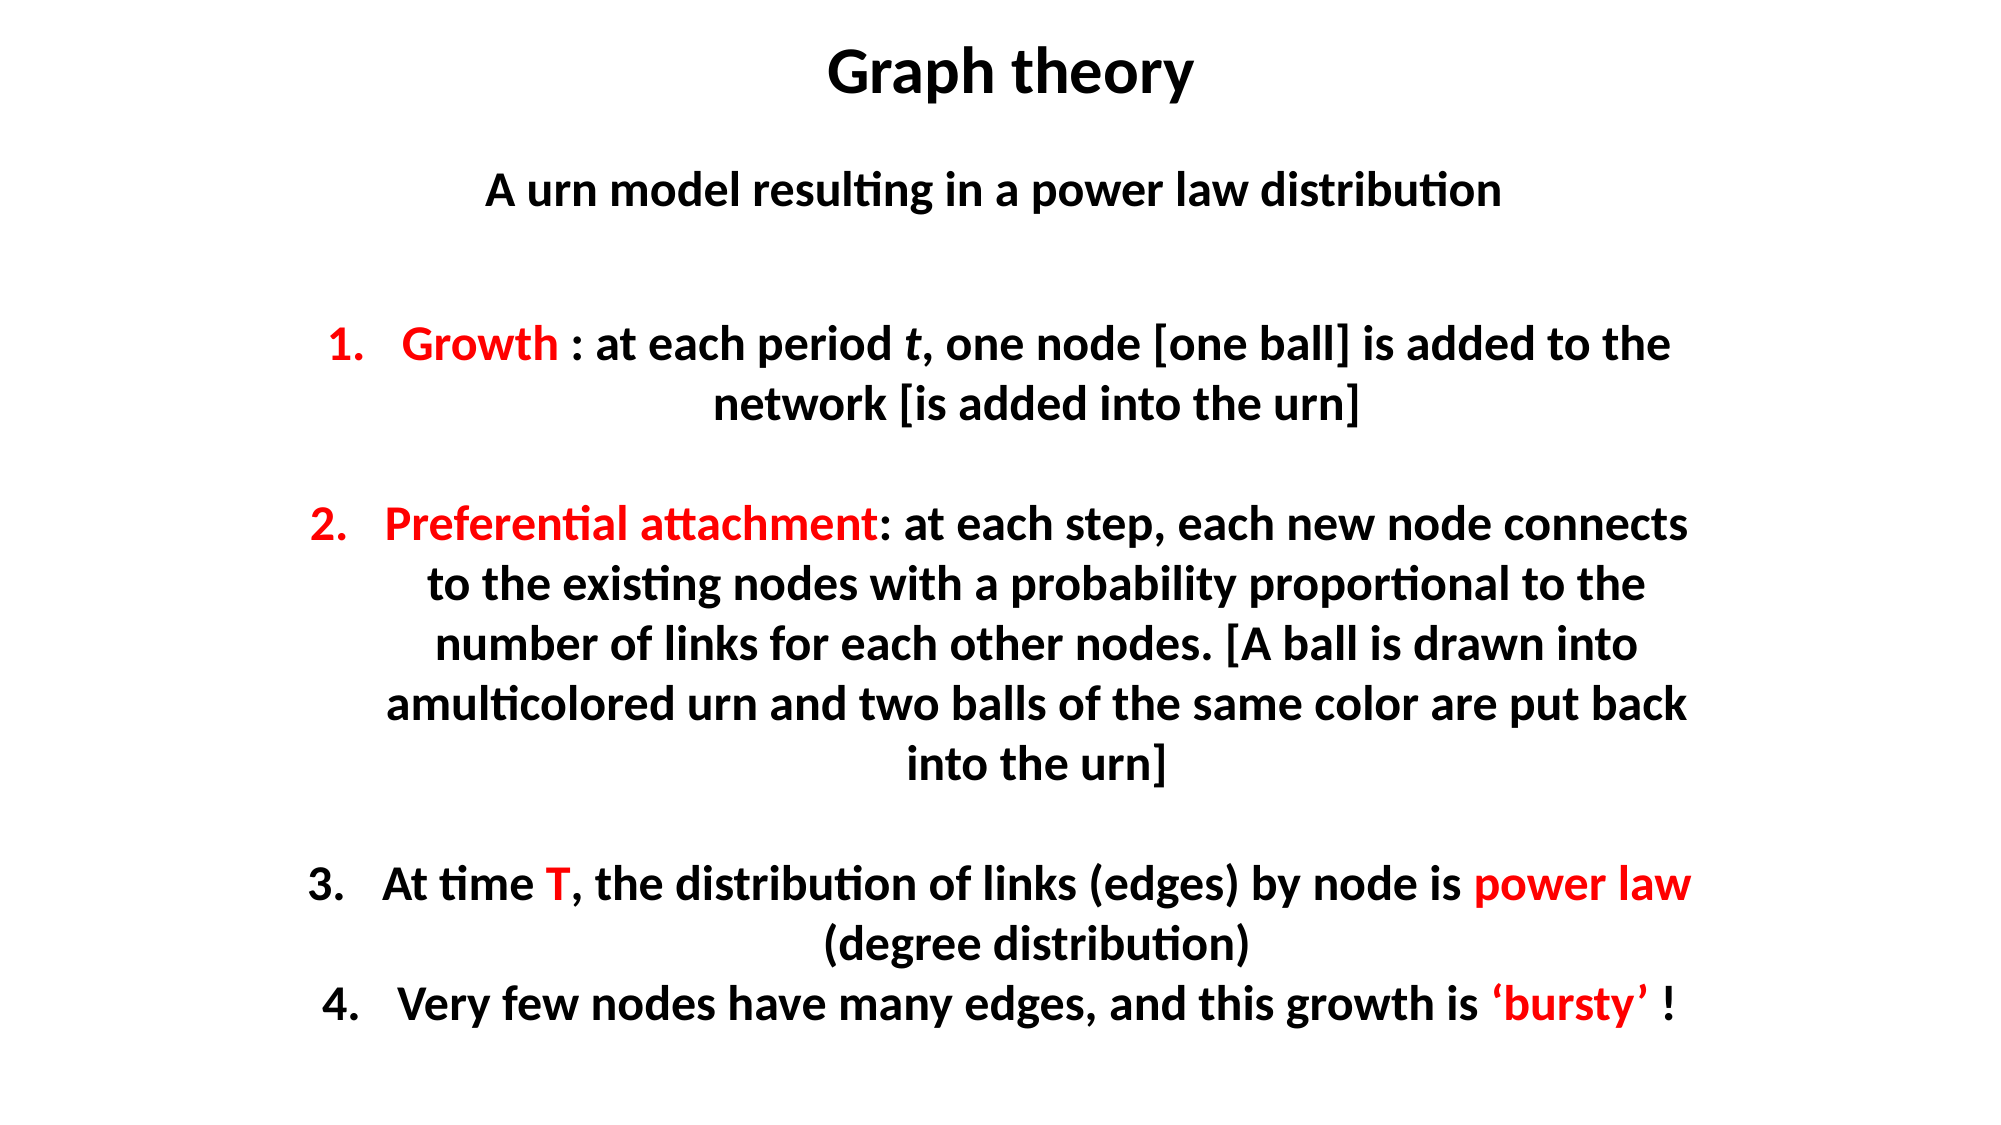

Graph theory
A urn model resulting in a power law distribution

Growth : at each period t, one node [one ball] is added to the network [is added into the urn]

Preferential attachment: at each step, each new node connects to the existing nodes with a probability proportional to the number of links for each other nodes. [A ball is drawn into amulticolored urn and two balls of the same color are put back into the urn]

At time T, the distribution of links (edges) by node is power law (degree distribution)
Very few nodes have many edges, and this growth is ‘bursty’ !